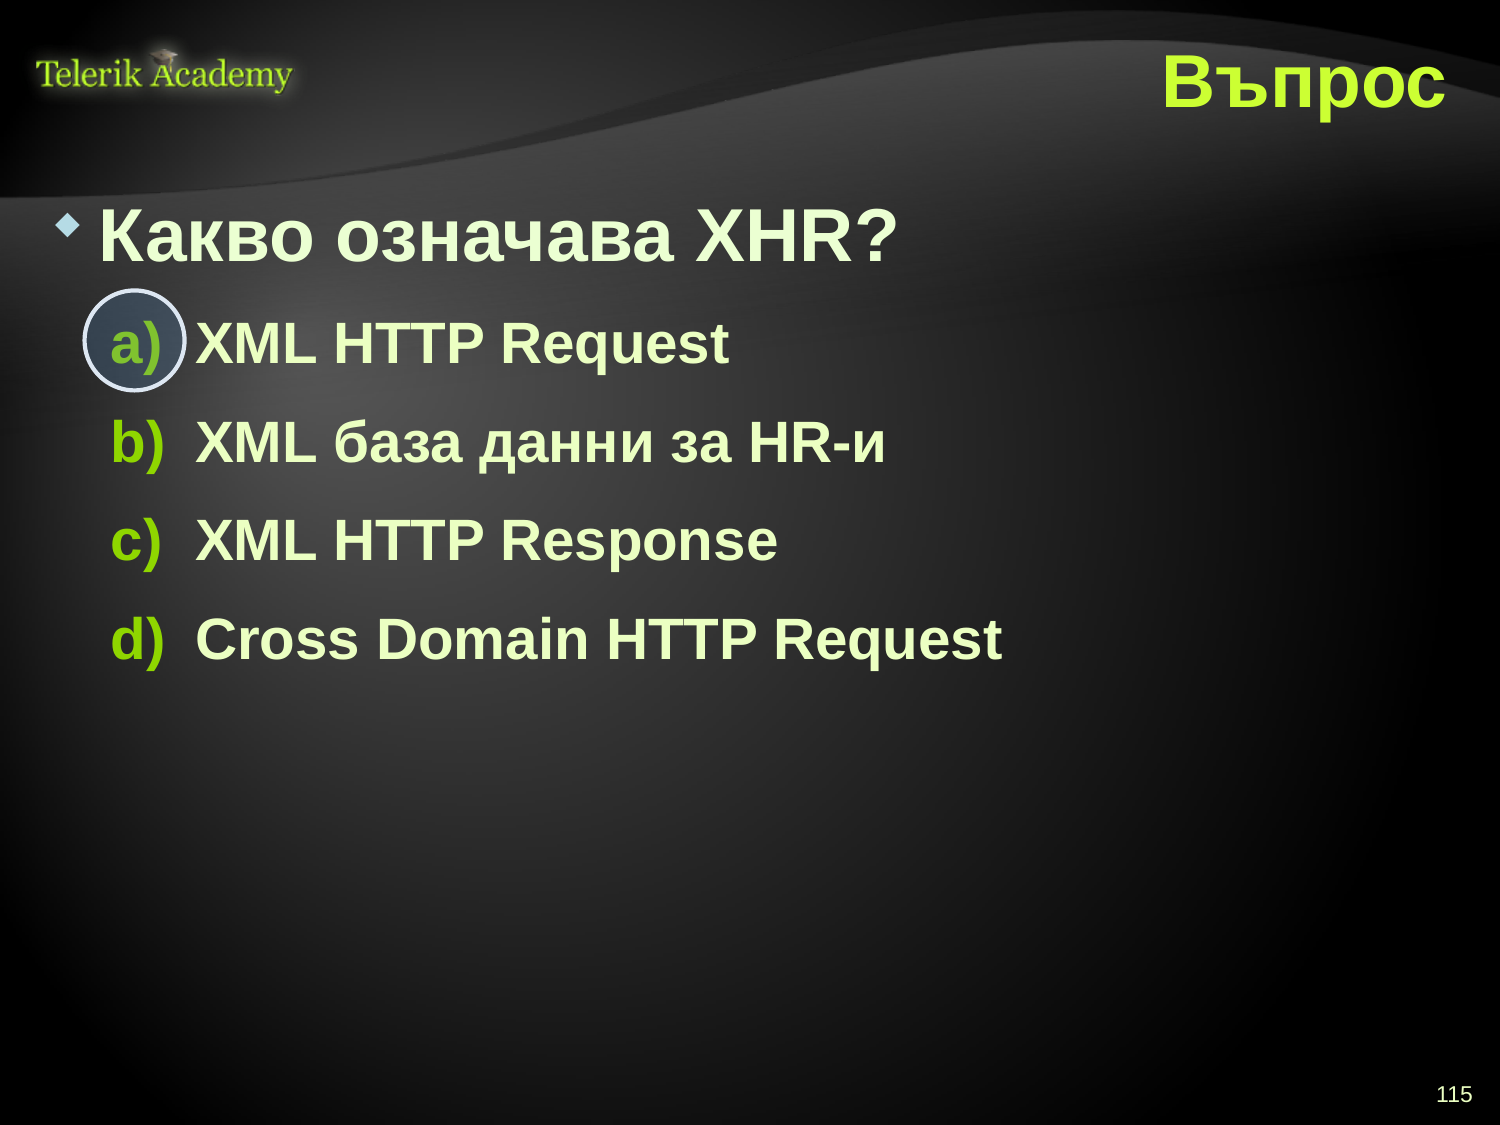

# Въпрос
Какво означава XHR?
XML HTTP Request
XML база данни за HR-и
XML HTTP Response
Cross Domain HTTP Request

115